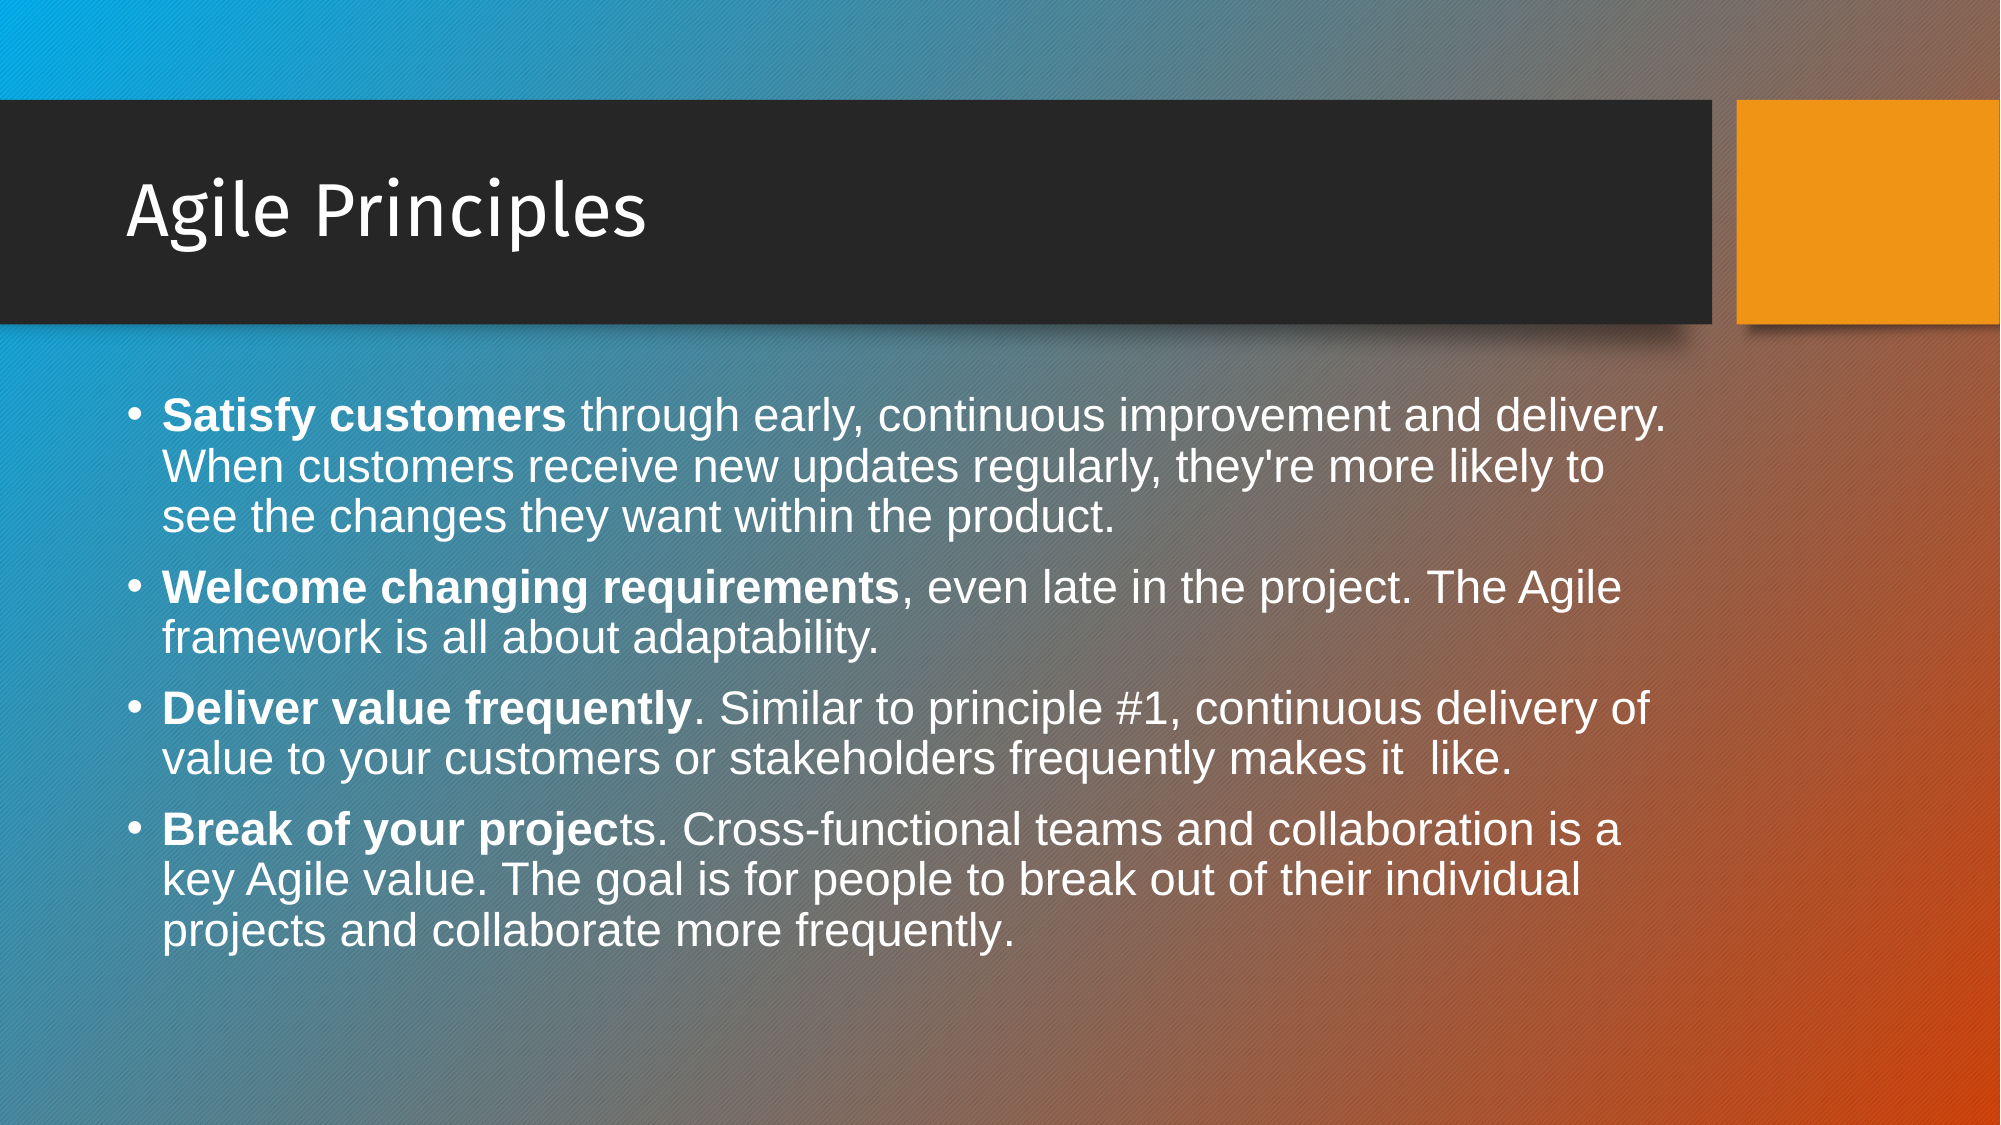

# Agile Principles
Satisfy customers through early, continuous improvement and delivery. When customers receive new updates regularly, they're more likely to see the changes they want within the product.
Welcome changing requirements, even late in the project. The Agile framework is all about adaptability.
Deliver value frequently. Similar to principle #1, continuous delivery of value to your customers or stakeholders frequently makes it  like.
Break of your projects. Cross-functional teams and collaboration is a key Agile value. The goal is for people to break out of their individual projects and collaborate more frequently.